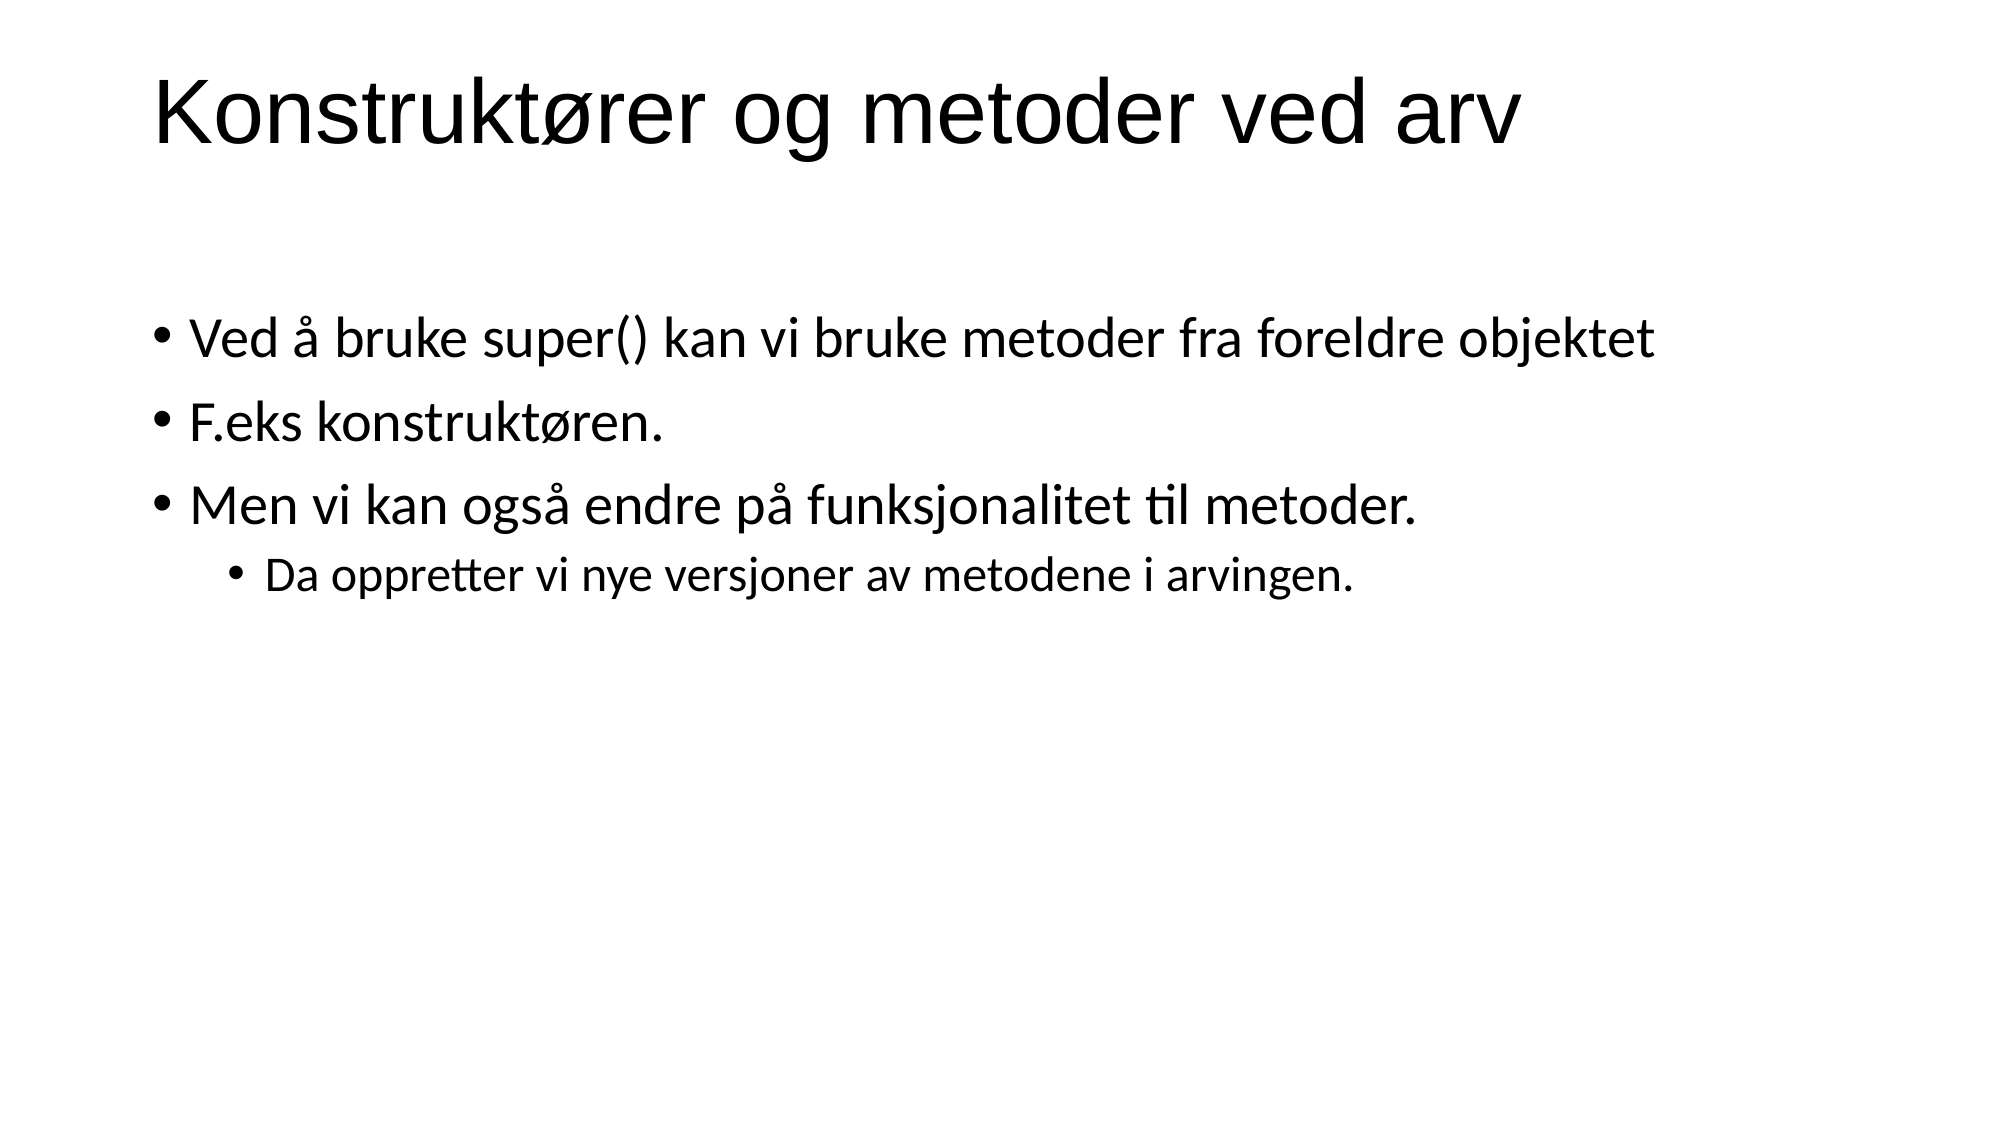

# Konstruktører og metoder ved arv
Ved å bruke super() kan vi bruke metoder fra foreldre objektet
F.eks konstruktøren.
Men vi kan også endre på funksjonalitet til metoder.
Da oppretter vi nye versjoner av metodene i arvingen.